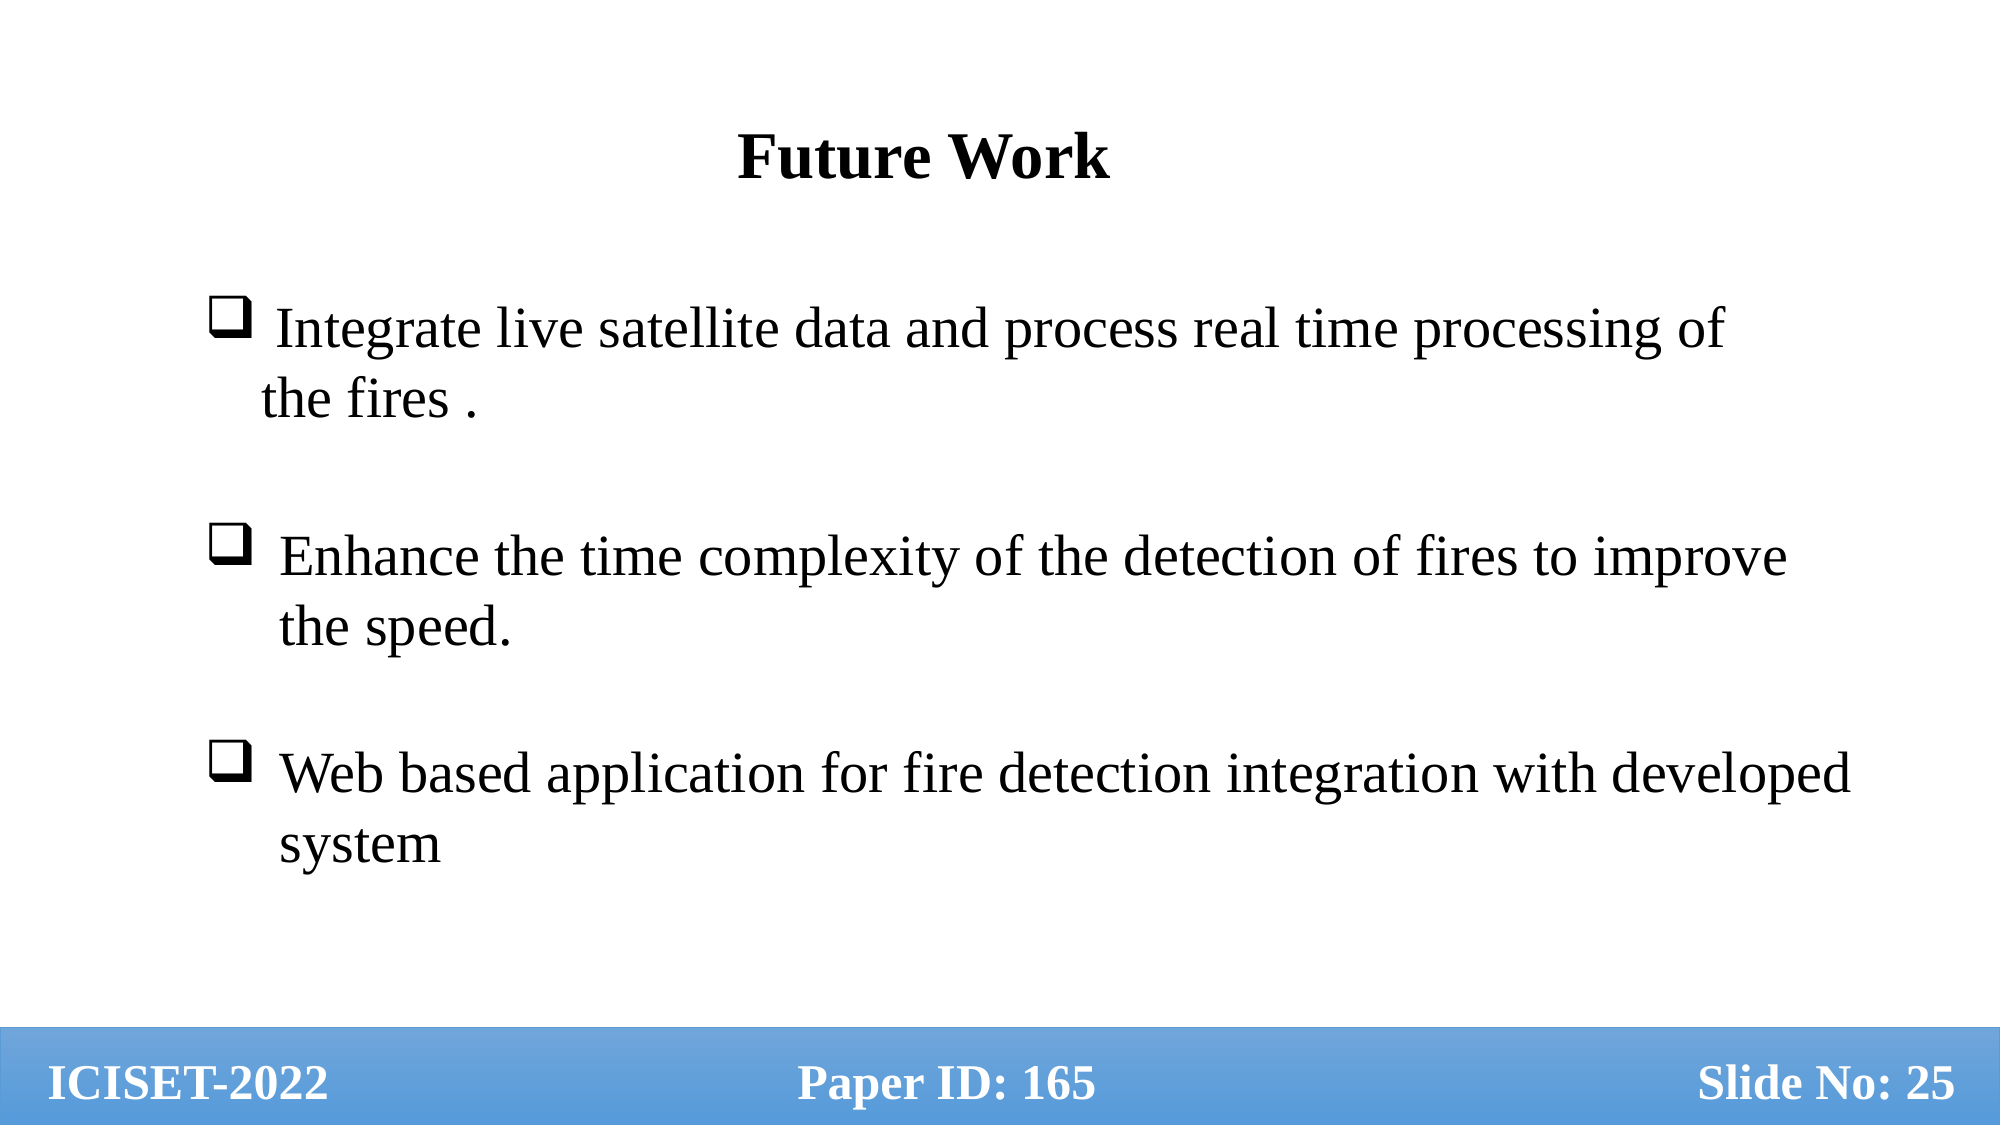

Future Work
 Integrate live satellite data and process real time processing of the fires .

Enhance the time complexity of the detection of fires to improve the speed.

Web based application for fire detection integration with developed system

ICISET-2022        			Paper ID: 165 				Slide No: 25